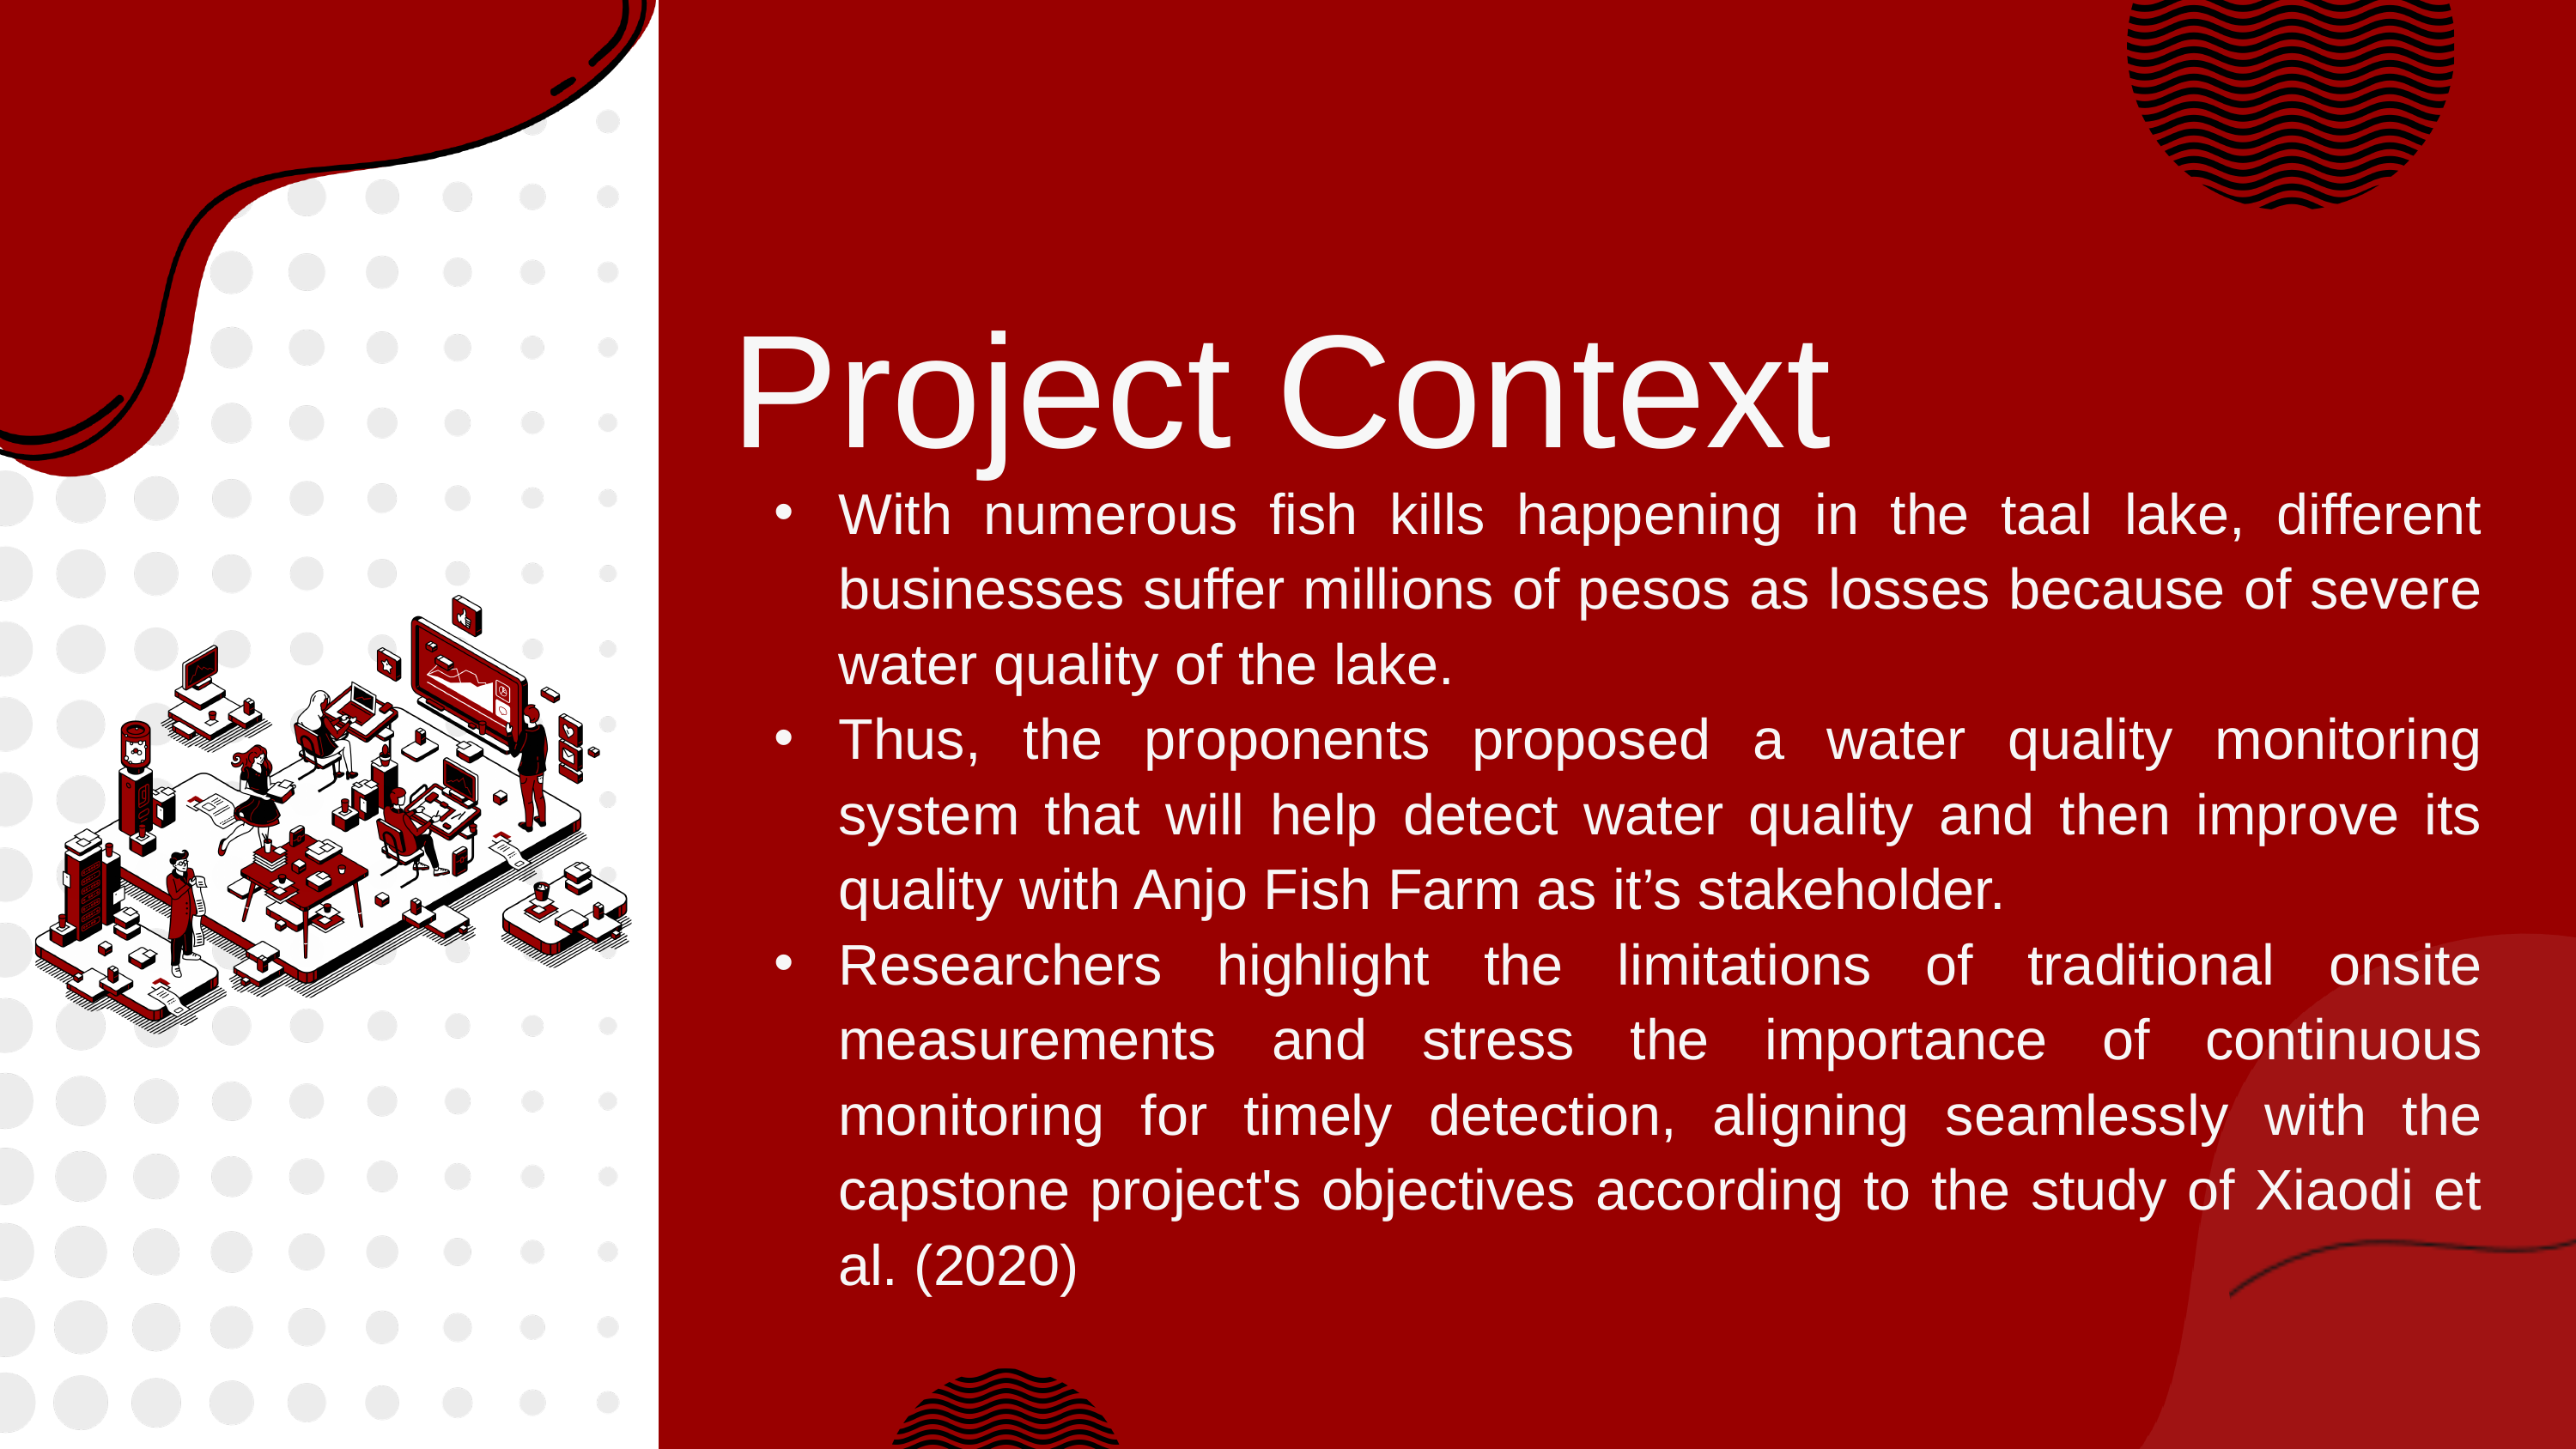

Project Context
With numerous fish kills happening in the taal lake, different businesses suffer millions of pesos as losses because of severe water quality of the lake.
Thus, the proponents proposed a water quality monitoring system that will help detect water quality and then improve its quality with Anjo Fish Farm as it’s stakeholder.
Researchers highlight the limitations of traditional onsite measurements and stress the importance of continuous monitoring for timely detection, aligning seamlessly with the capstone project's objectives according to the study of Xiaodi et al. (2020)